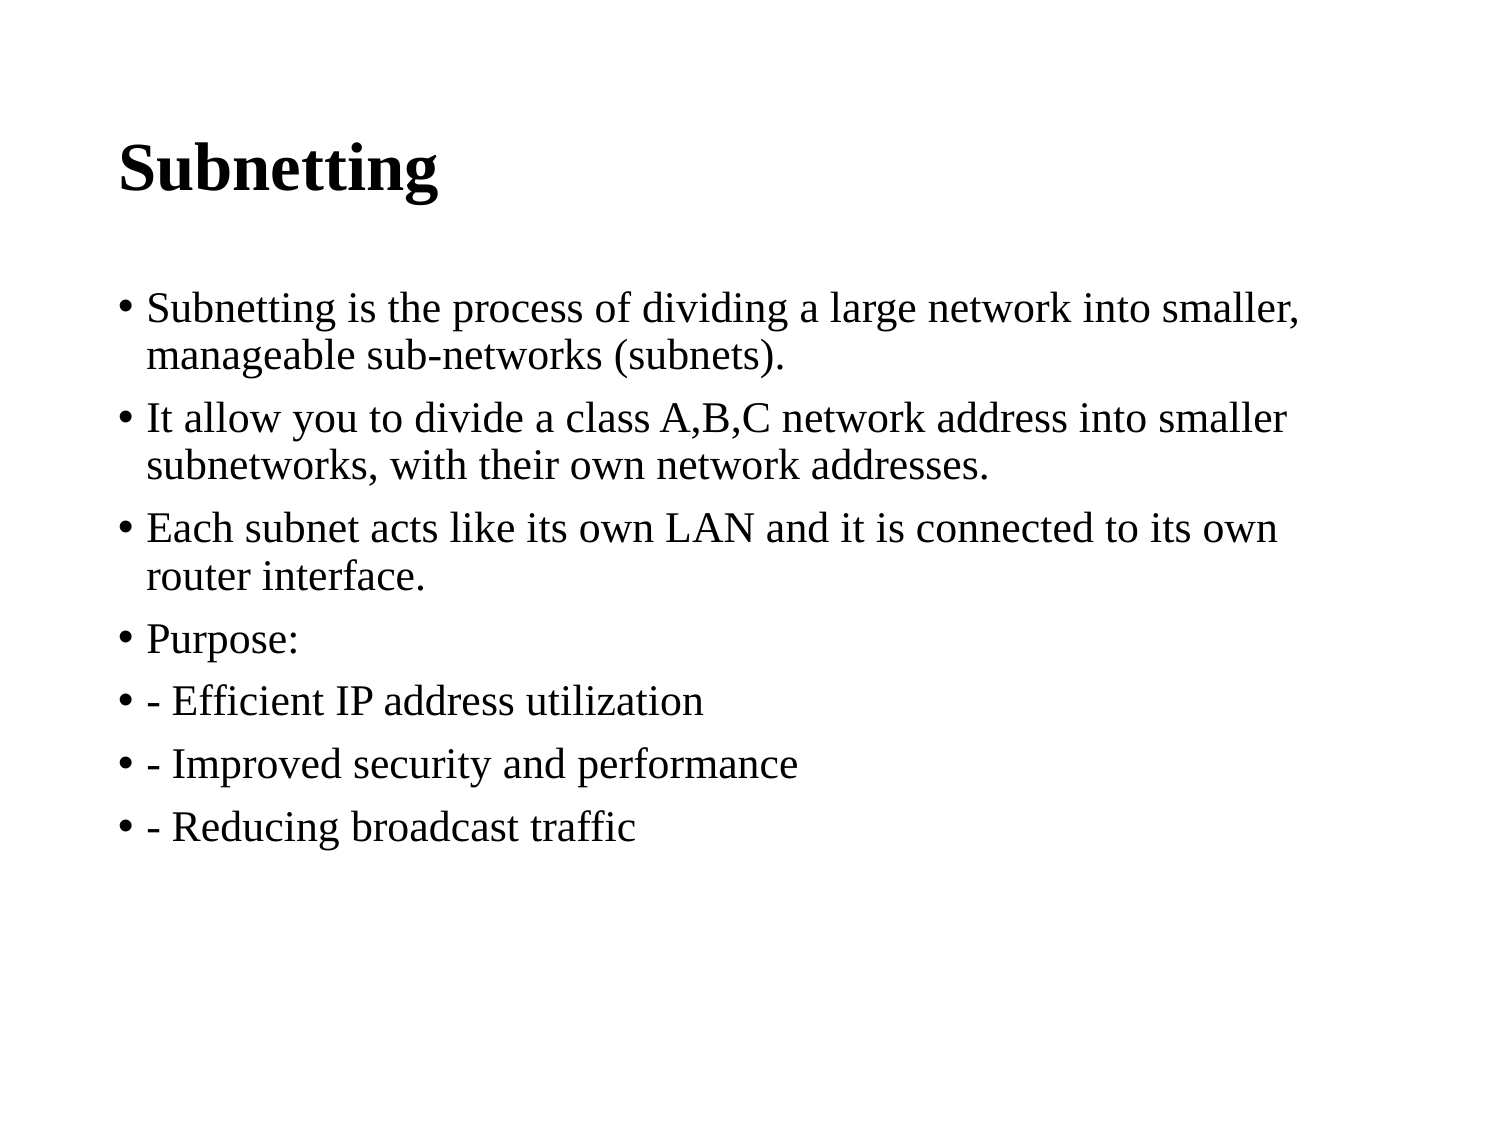

# Subnetting
Subnetting is the process of dividing a large network into smaller, manageable sub-networks (subnets).
It allow you to divide a class A,B,C network address into smaller subnetworks, with their own network addresses.
Each subnet acts like its own LAN and it is connected to its own router interface.
Purpose:
- Efficient IP address utilization
- Improved security and performance
- Reducing broadcast traffic